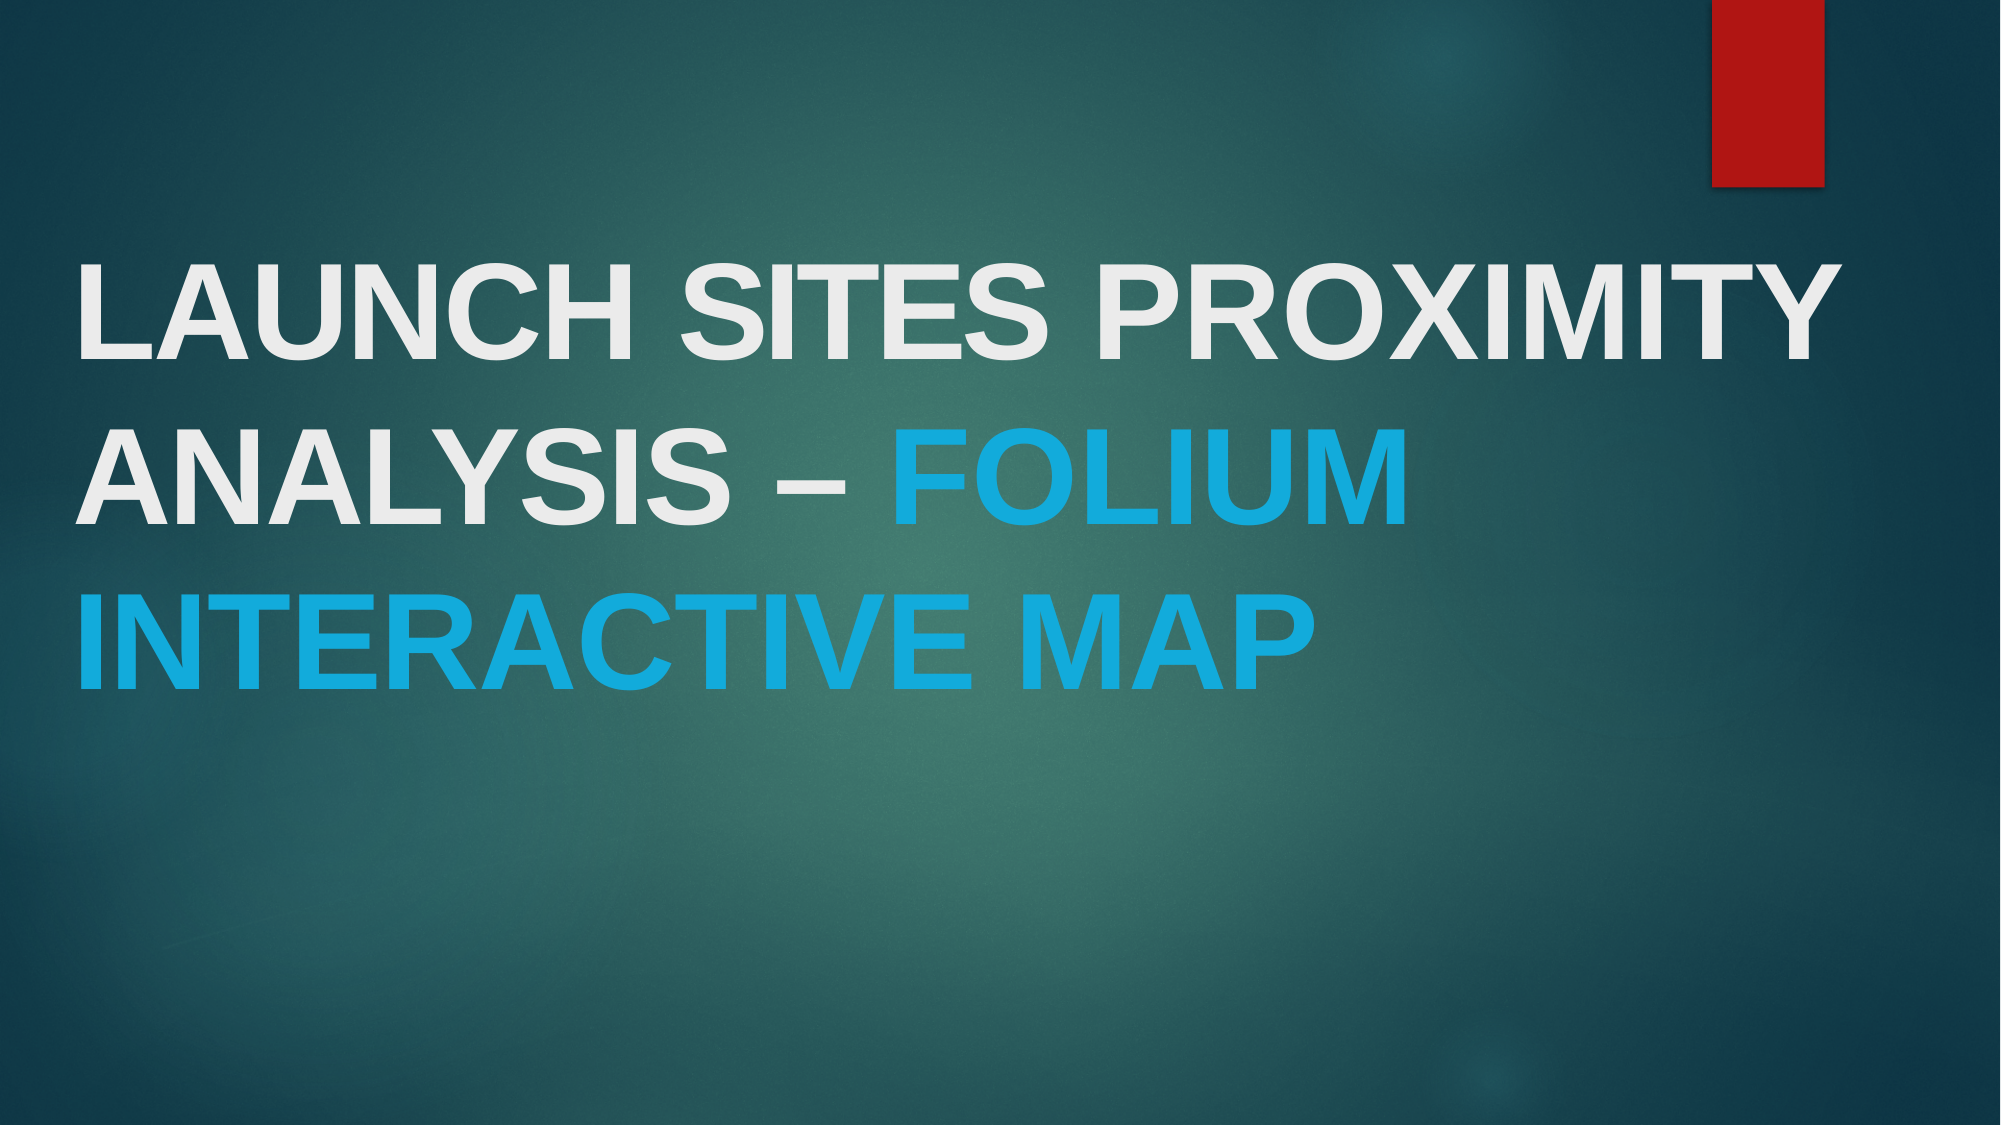

# LAUNCH SITES PROXIMITY ANALYSIS – FOLIUM INTERACTIVE MAP